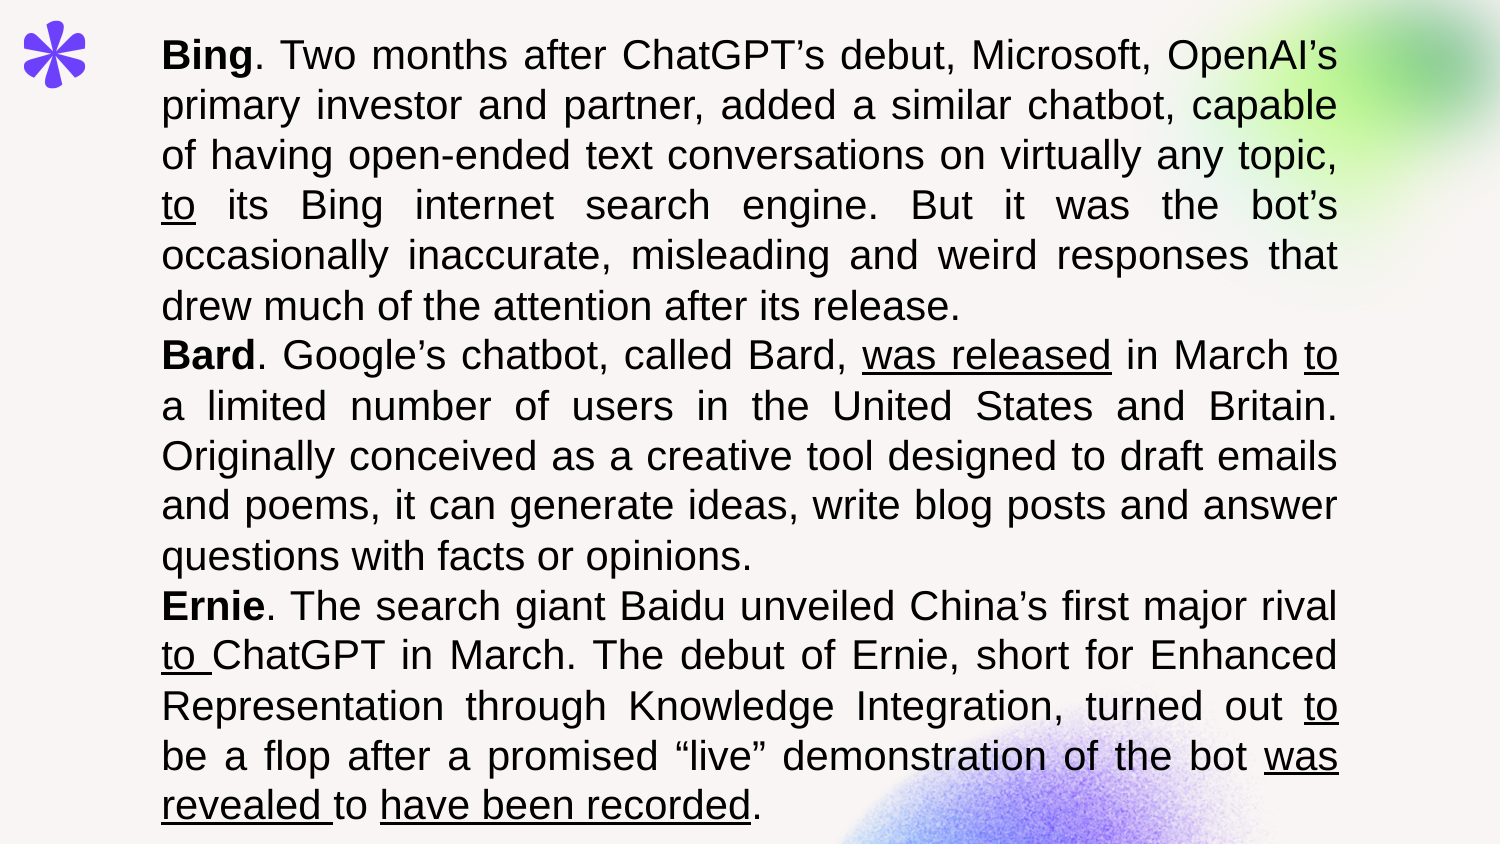

Bing. Two months after ChatGPT’s debut, Microsoft, OpenAI’s primary investor and partner, added a similar chatbot, capable of having open-ended text conversations on virtually any topic, to its Bing internet search engine. But it was the bot’s occasionally inaccurate, misleading and weird responses that drew much of the attention after its release.
Bard. Google’s chatbot, called Bard, was released in March to a limited number of users in the United States and Britain. Originally conceived as a creative tool designed to draft emails and poems, it can generate ideas, write blog posts and answer questions with facts or opinions.
Ernie. The search giant Baidu unveiled China’s first major rival to ChatGPT in March. The debut of Ernie, short for Enhanced Representation through Knowledge Integration, turned out to be a flop after a promised “live” demonstration of the bot was revealed to have been recorded.